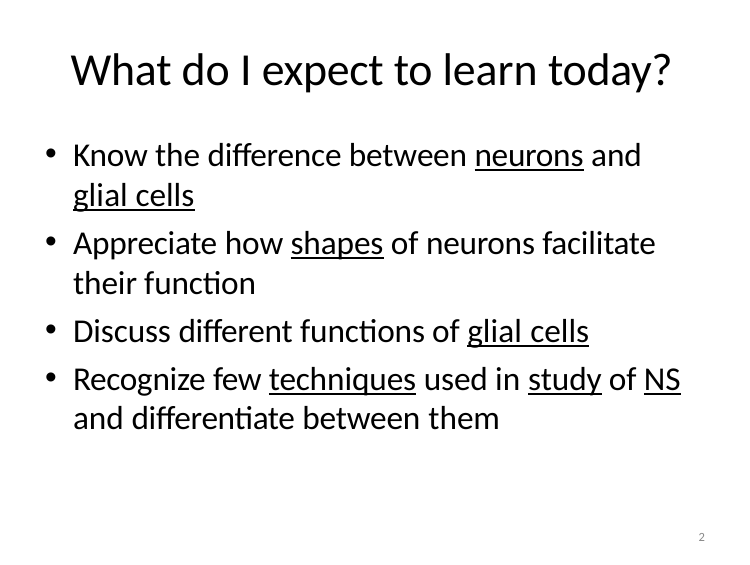

# What do I expect to learn today?
Know the difference between neurons and  glial cells
Appreciate how shapes of neurons facilitate  their function
Discuss different functions of glial cells
Recognize few techniques used in study of NS  and differentiate between them
2